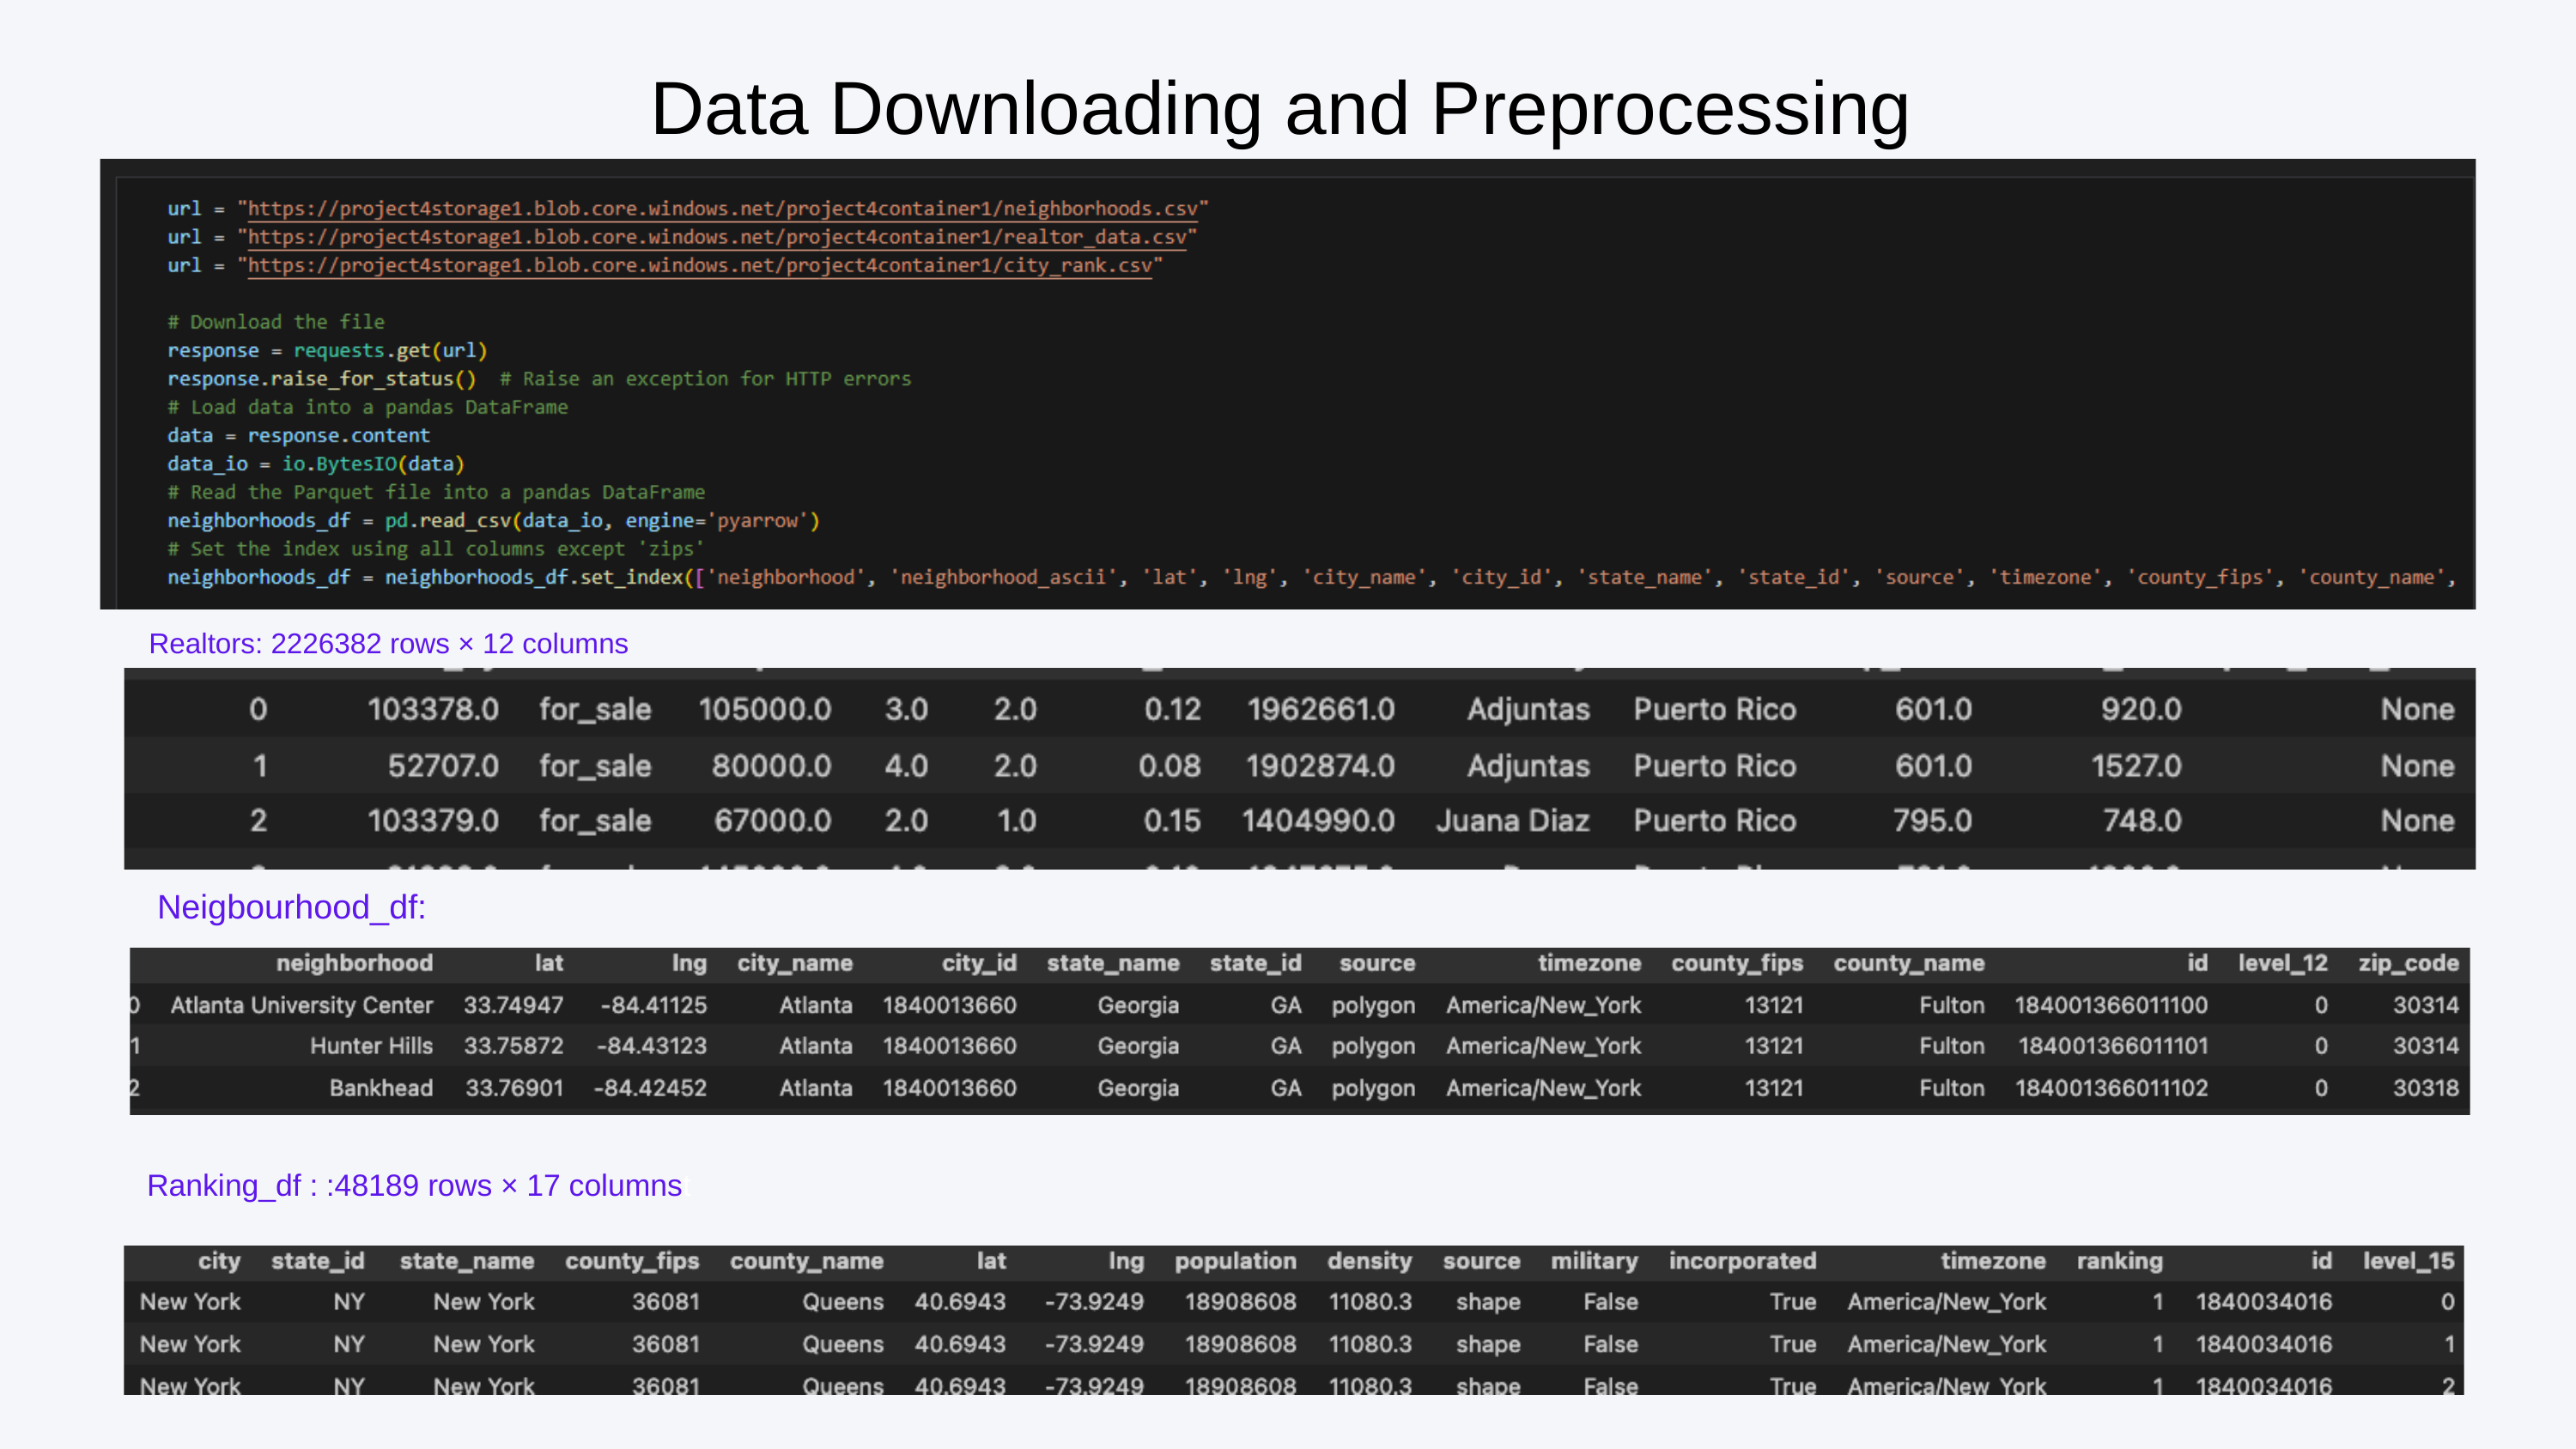

Data Downloading and Preprocessing

Realtors: 2226382 rows × 12 columns

Neigbourhood_df:

Ranking_df : :48189 rows × 17 columnst